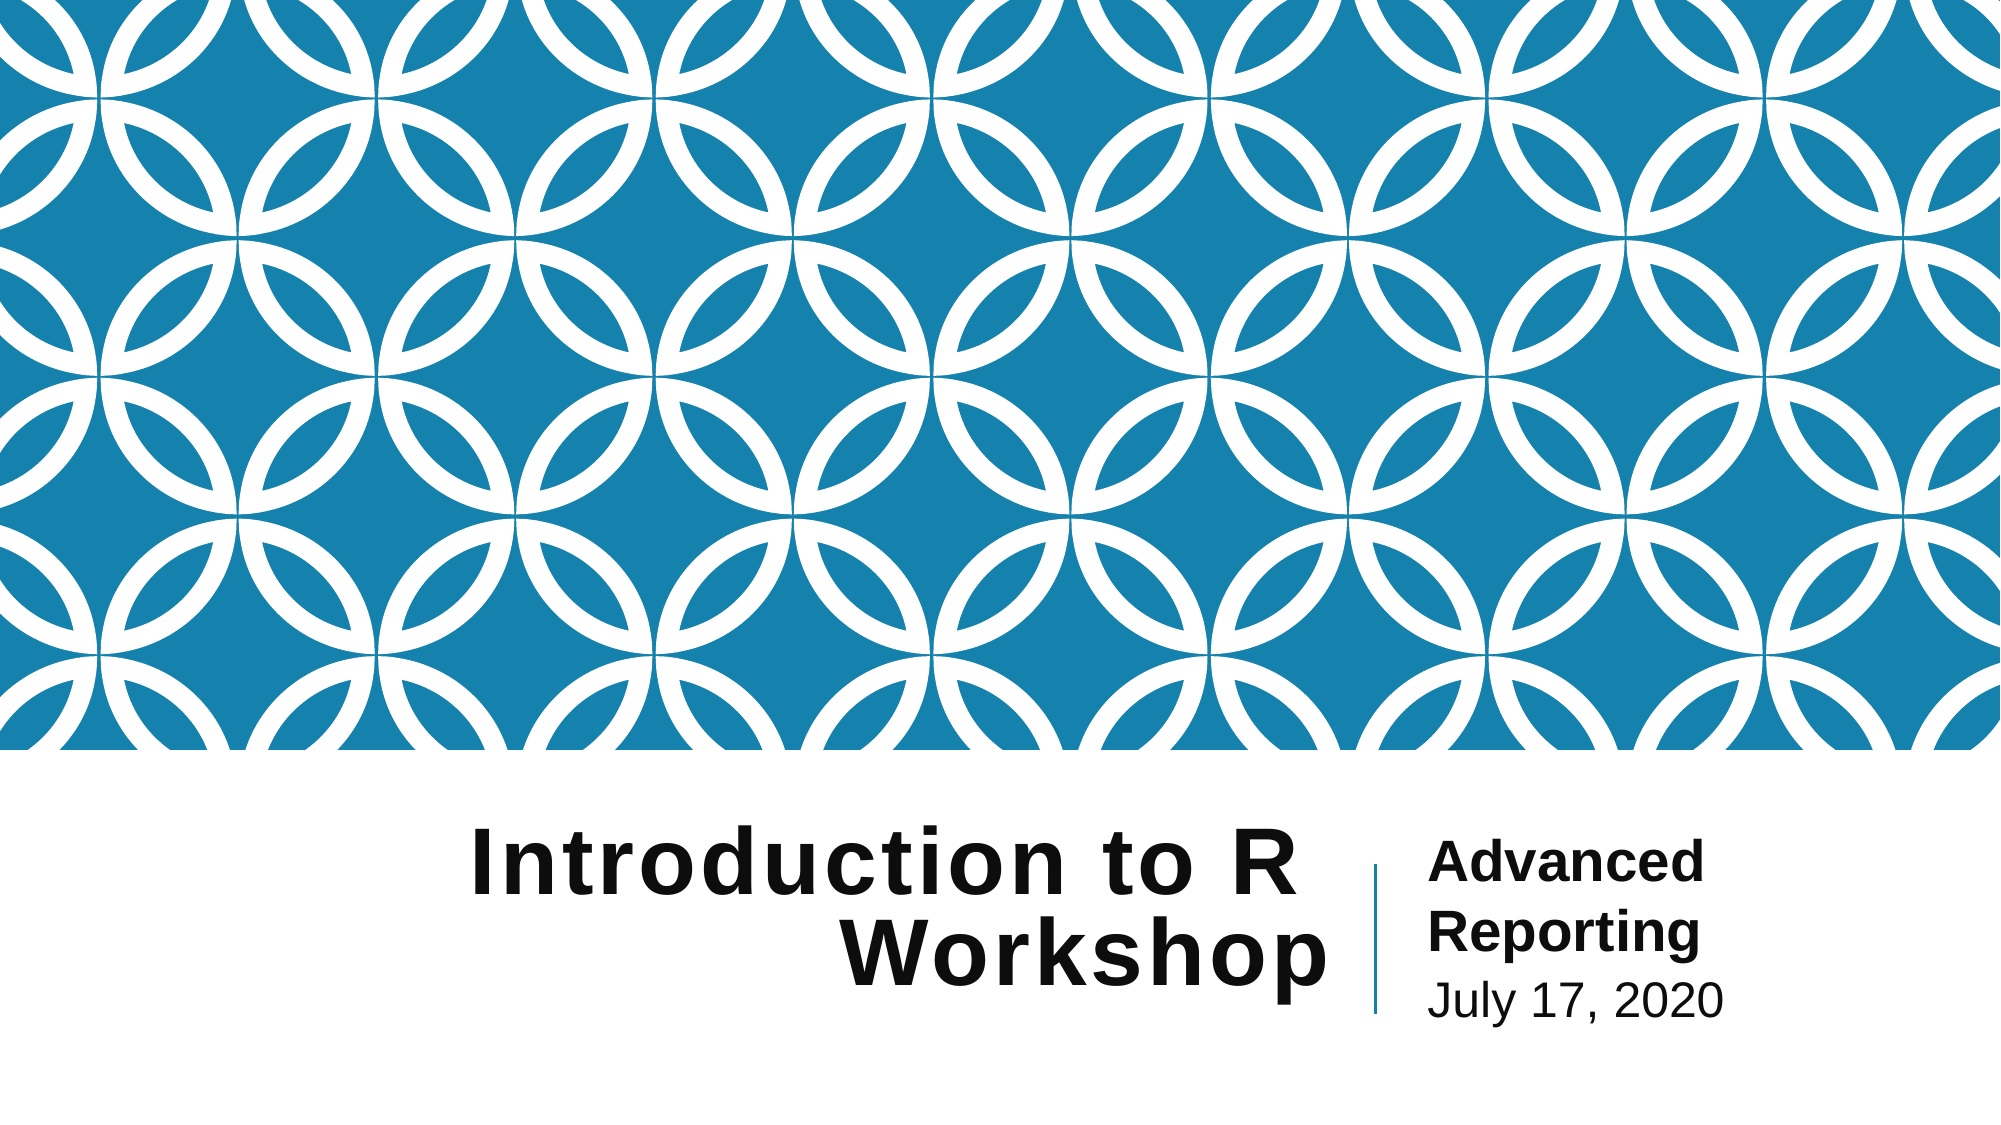

Advanced Reporting
July 17, 2020
# Introduction to R Workshop